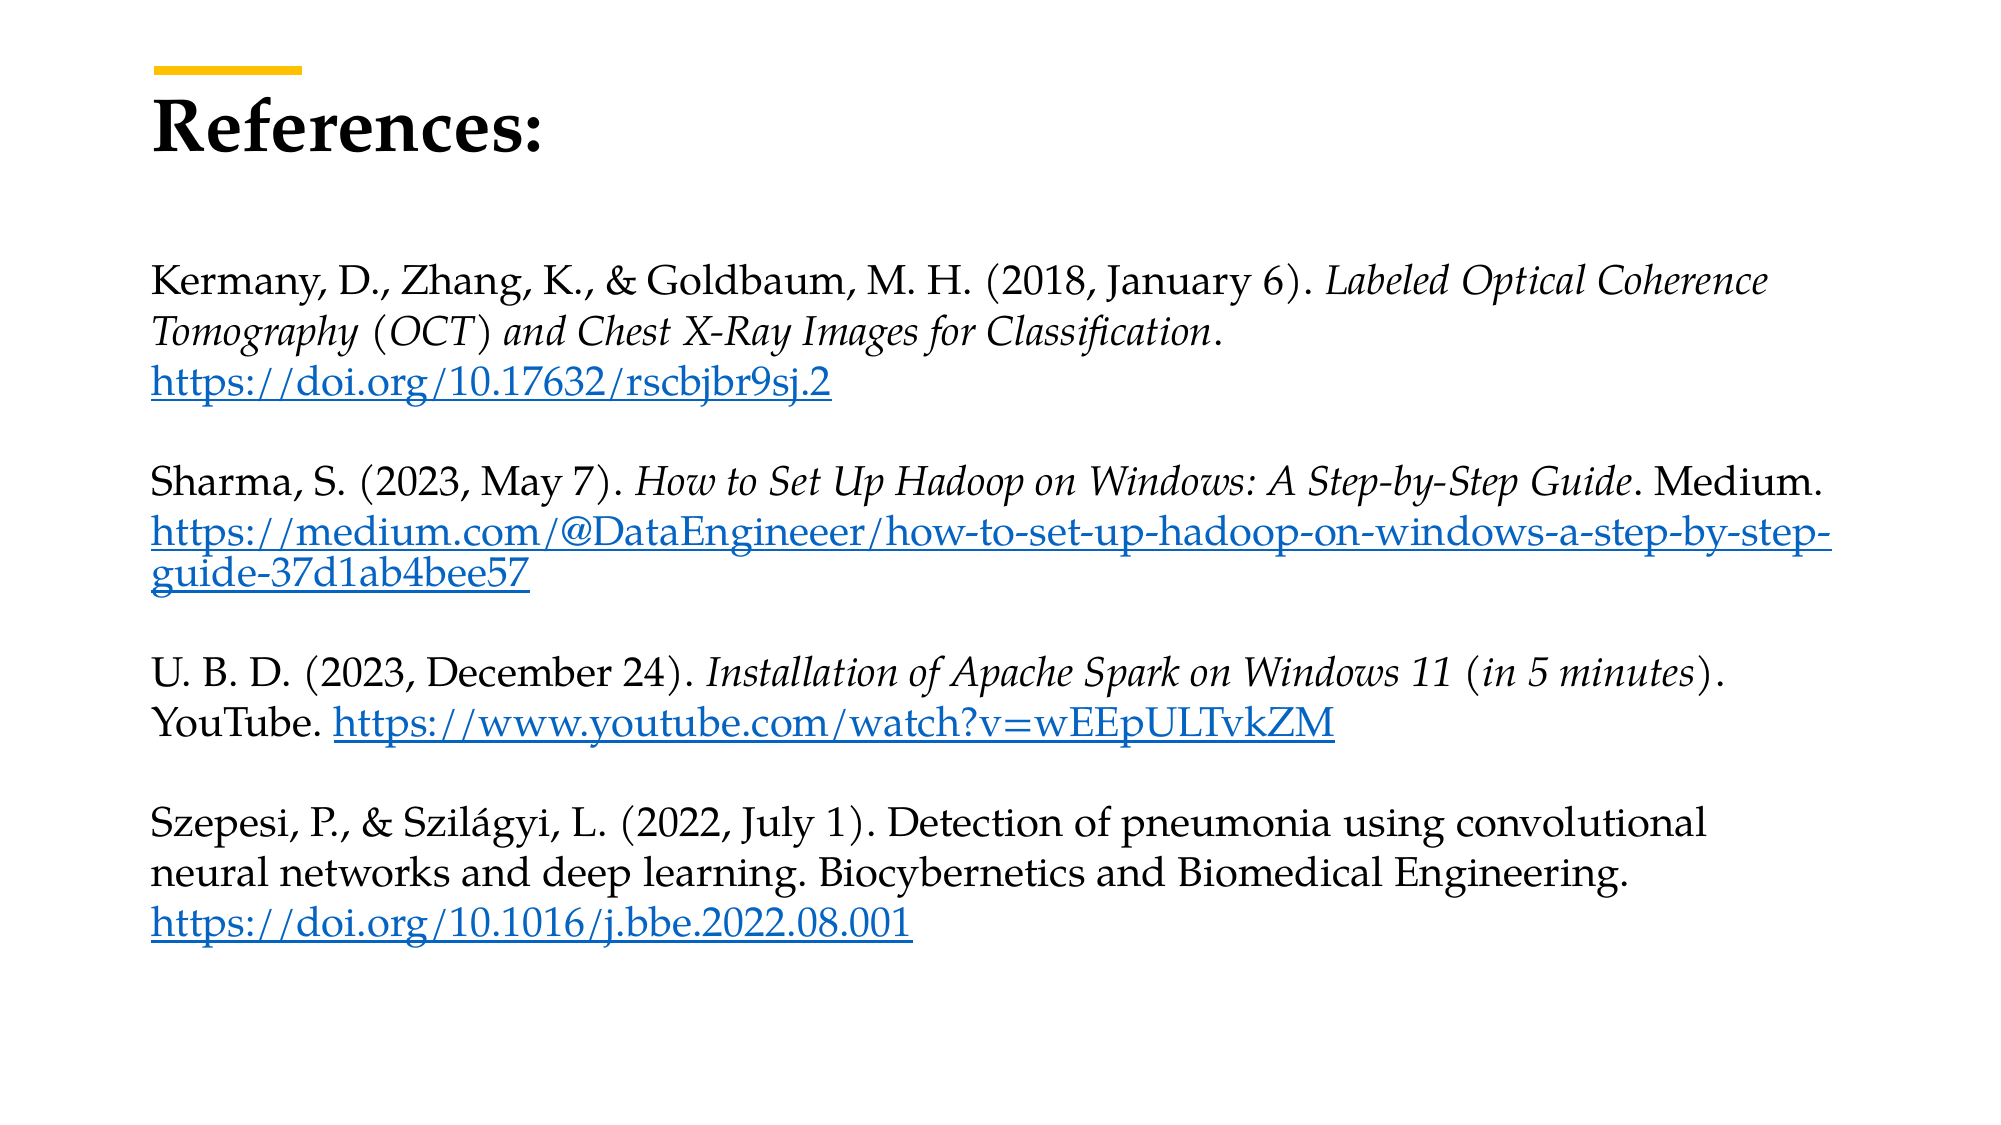

References:
Kermany, D., Zhang, K., & Goldbaum, M. H. (2018, January 6). Labeled Optical Coherence Tomography (OCT) and Chest X-Ray Images for Classification. https://doi.org/10.17632/rscbjbr9sj.2

Sharma, S. (2023, May 7). How to Set Up Hadoop on Windows: A Step-by-Step Guide. Medium. https://medium.com/@DataEngineeer/how-to-set-up-hadoop-on-windows-a-step-by-step-guide-37d1ab4bee57

U. B. D. (2023, December 24). Installation of Apache Spark on Windows 11 (in 5 minutes). YouTube. https://www.youtube.com/watch?v=wEEpULTvkZM

Szepesi, P., & Szilágyi, L. (2022, July 1). Detection of pneumonia using convolutional neural networks and deep learning. Biocybernetics and Biomedical Engineering. https://doi.org/10.1016/j.bbe.2022.08.001